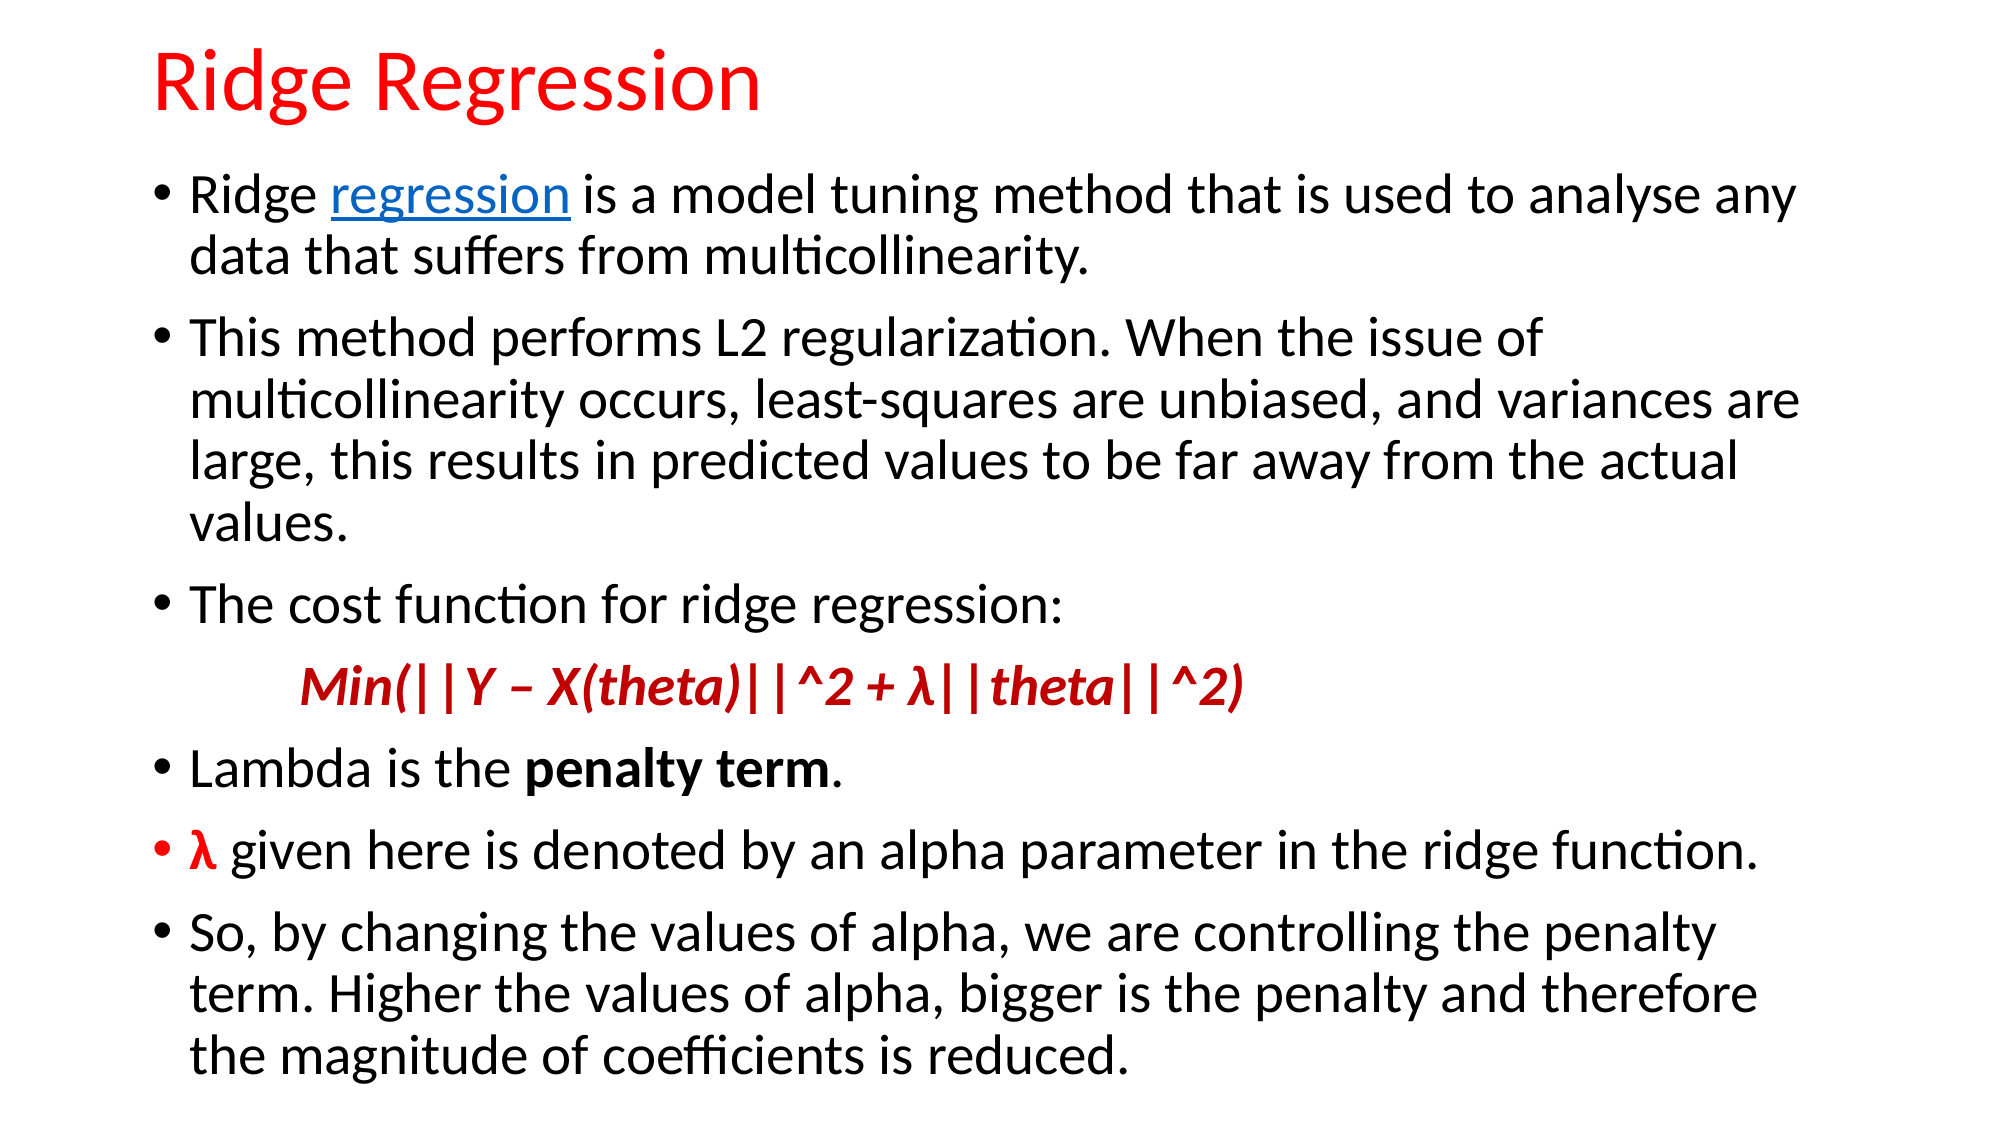

# Ridge Regression
Ridge regression is a model tuning method that is used to analyse any data that suffers from multicollinearity.
This method performs L2 regularization. When the issue of multicollinearity occurs, least-squares are unbiased, and variances are large, this results in predicted values to be far away from the actual values.
The cost function for ridge regression:
		Min(||Y – X(theta)||^2 + λ||theta||^2)
Lambda is the penalty term.
λ given here is denoted by an alpha parameter in the ridge function.
So, by changing the values of alpha, we are controlling the penalty term. Higher the values of alpha, bigger is the penalty and therefore the magnitude of coefficients is reduced.